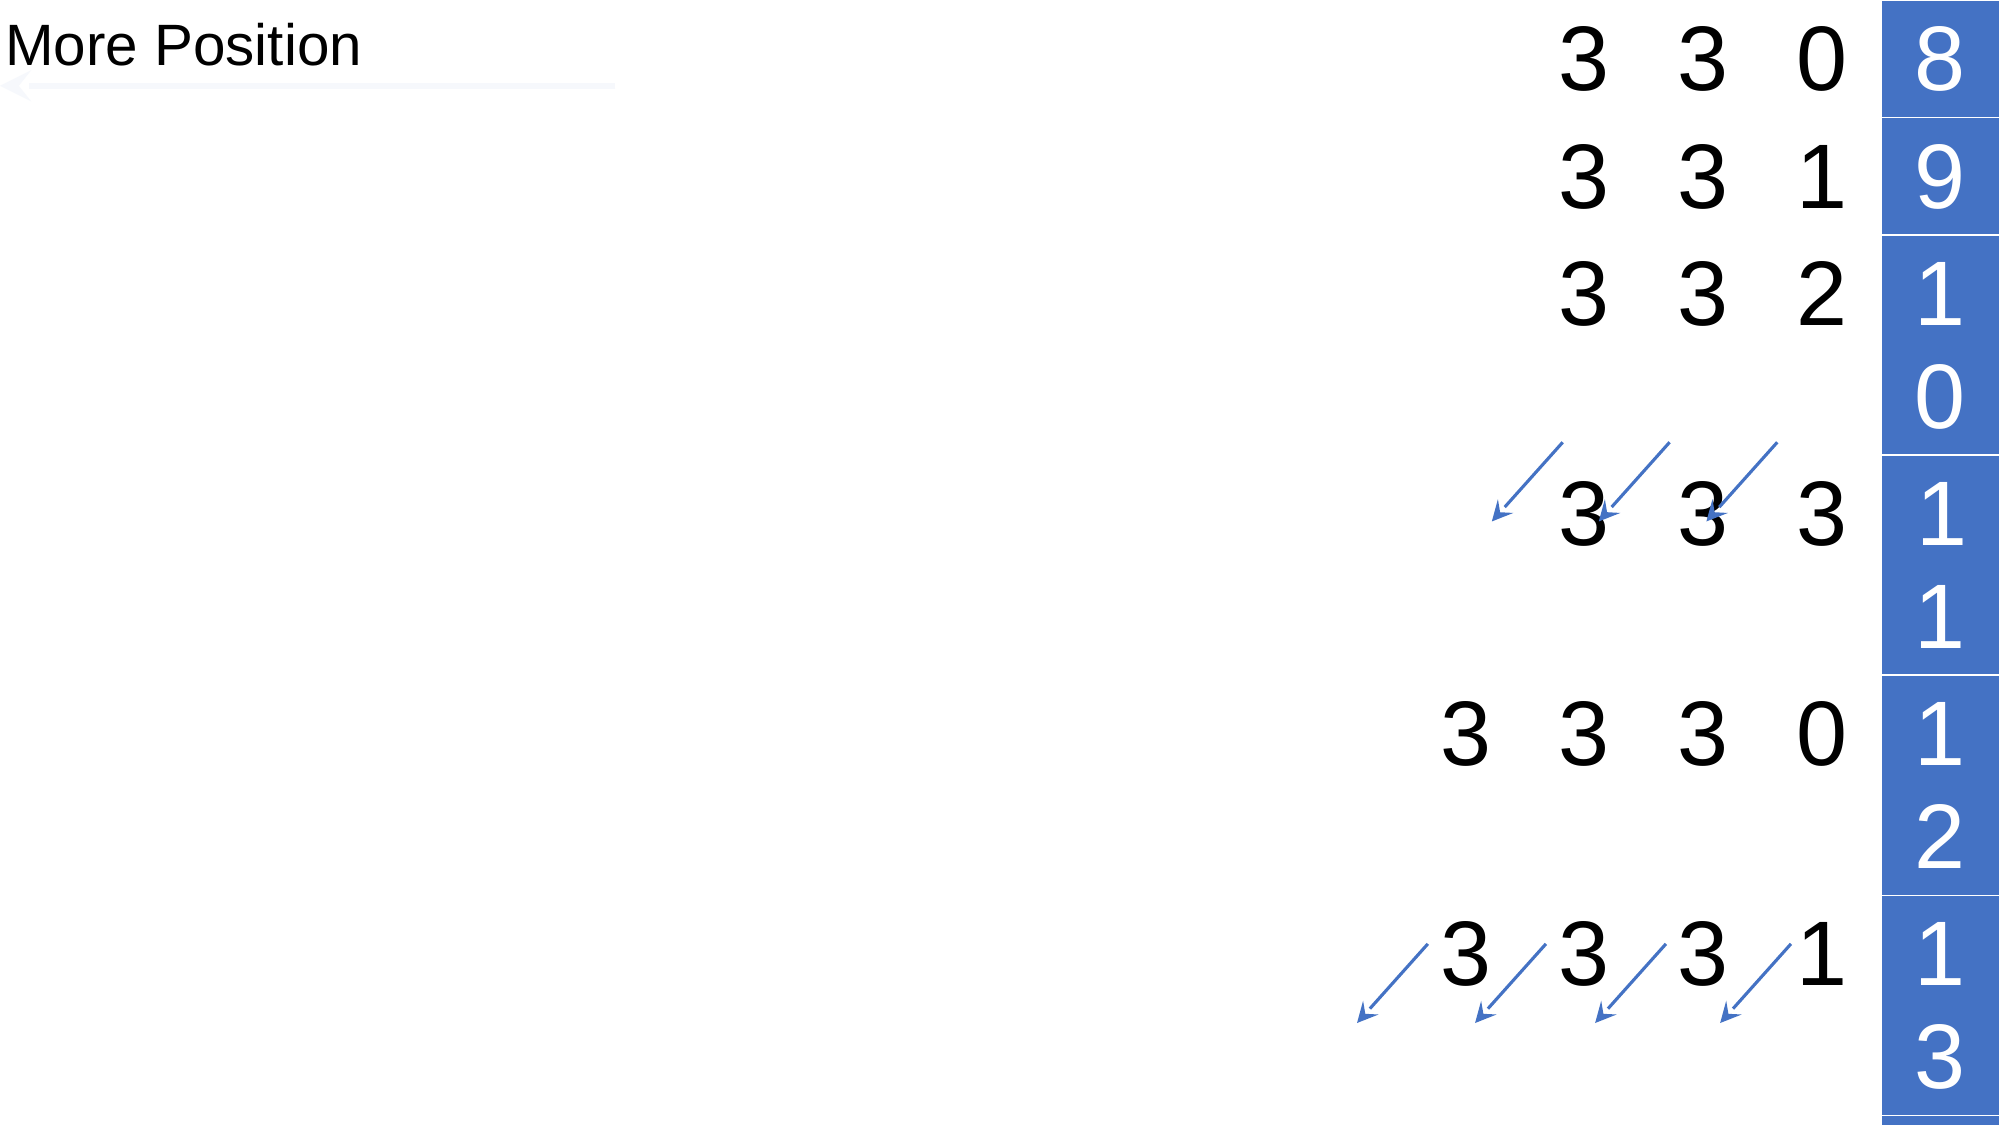

More Position
|  |  | 3 | 3 | 0 | 8 |
| --- | --- | --- | --- | --- | --- |
|  |  | 3 | 3 | 1 | 9 |
|  |  | 3 | 3 | 2 | 10 |
|  |  | 3 | 3 | 3 | 11 |
|  | 3 | 3 | 3 | 0 | 12 |
|  | 3 | 3 | 3 | 1 | 13 |
|  | 3 | 3 | 3 | 2 | 14 |
|  | 3 | 3 | 3 | 3 | 15 |
| 3 | 3 | 3 | 3 | 0 | 16 |